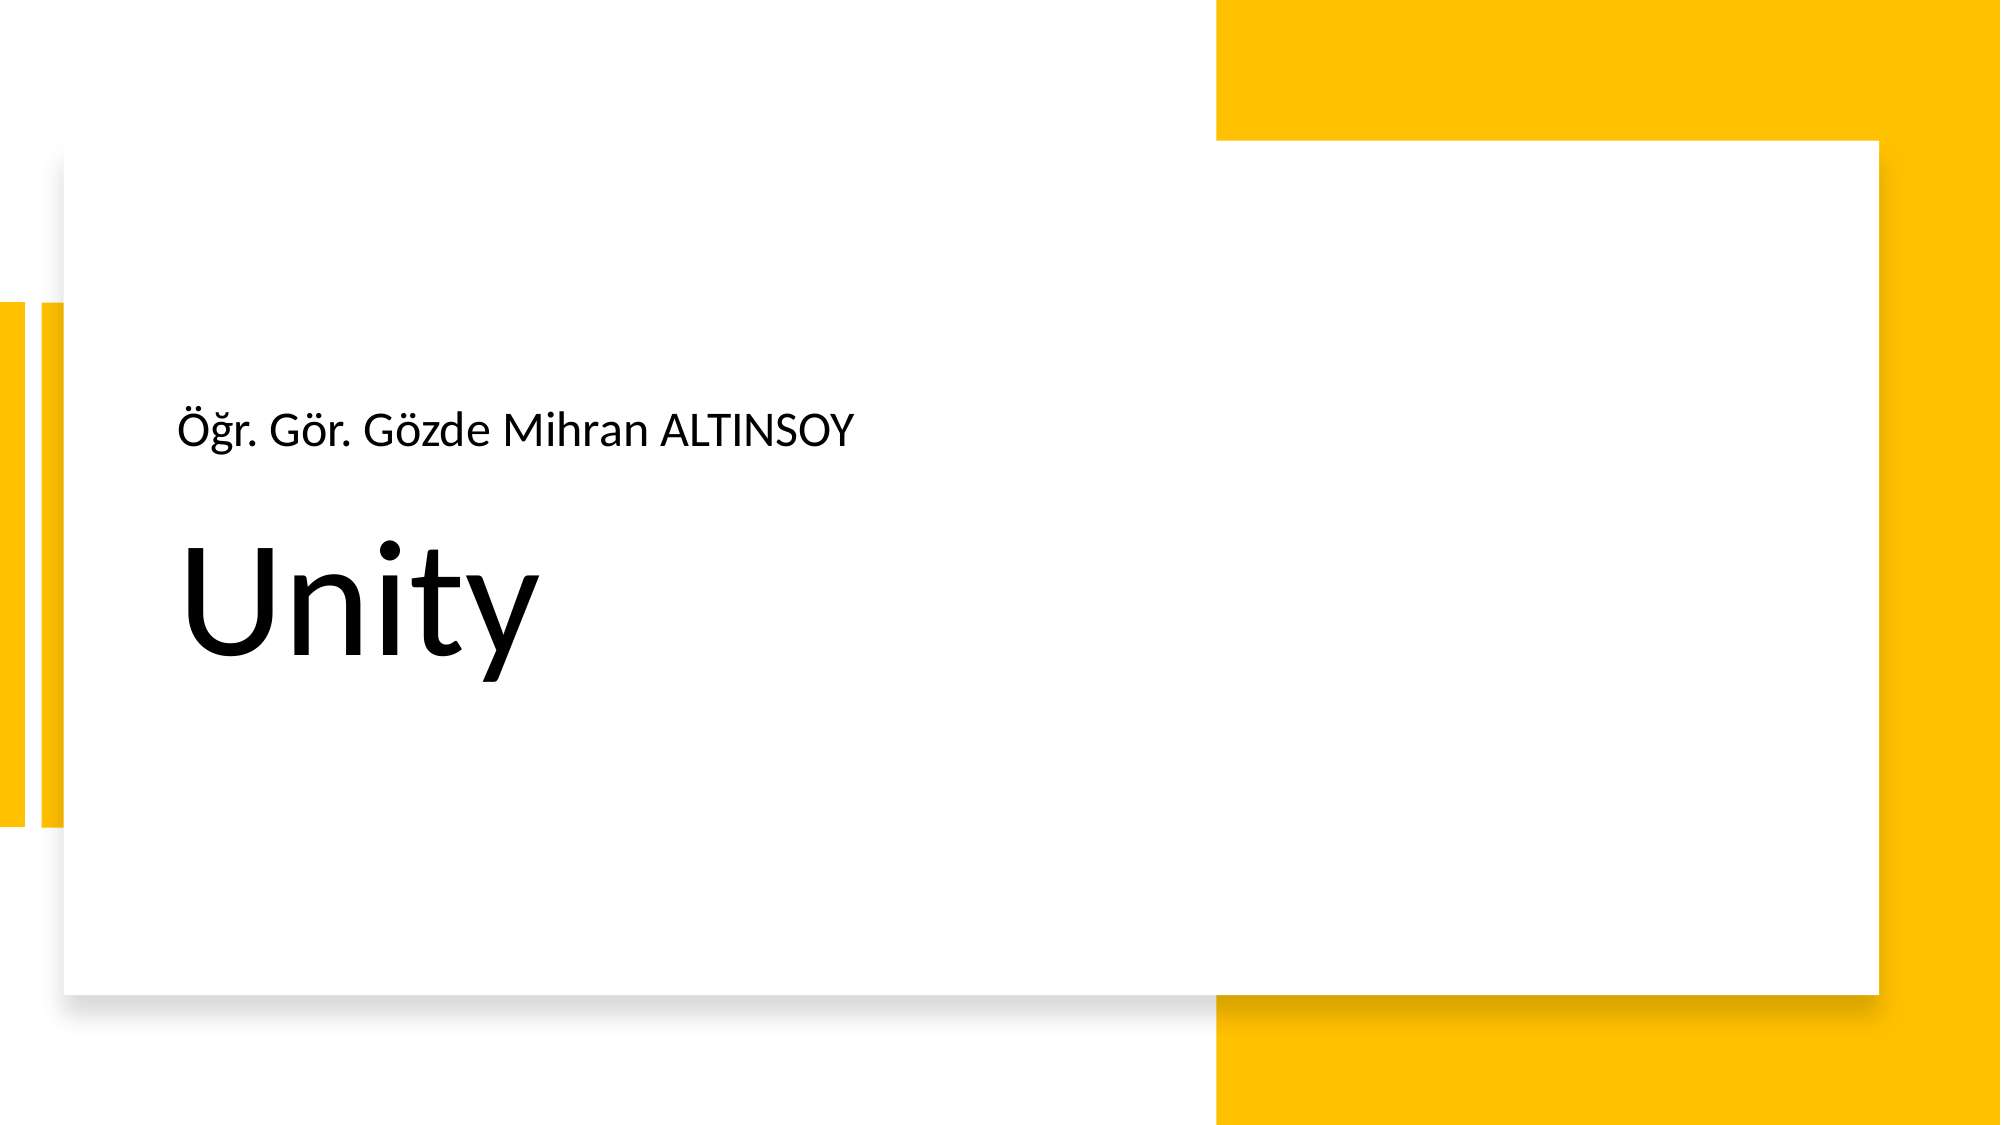

Öğr. Gör. Gözde Mihran ALTINSOY
# Unity